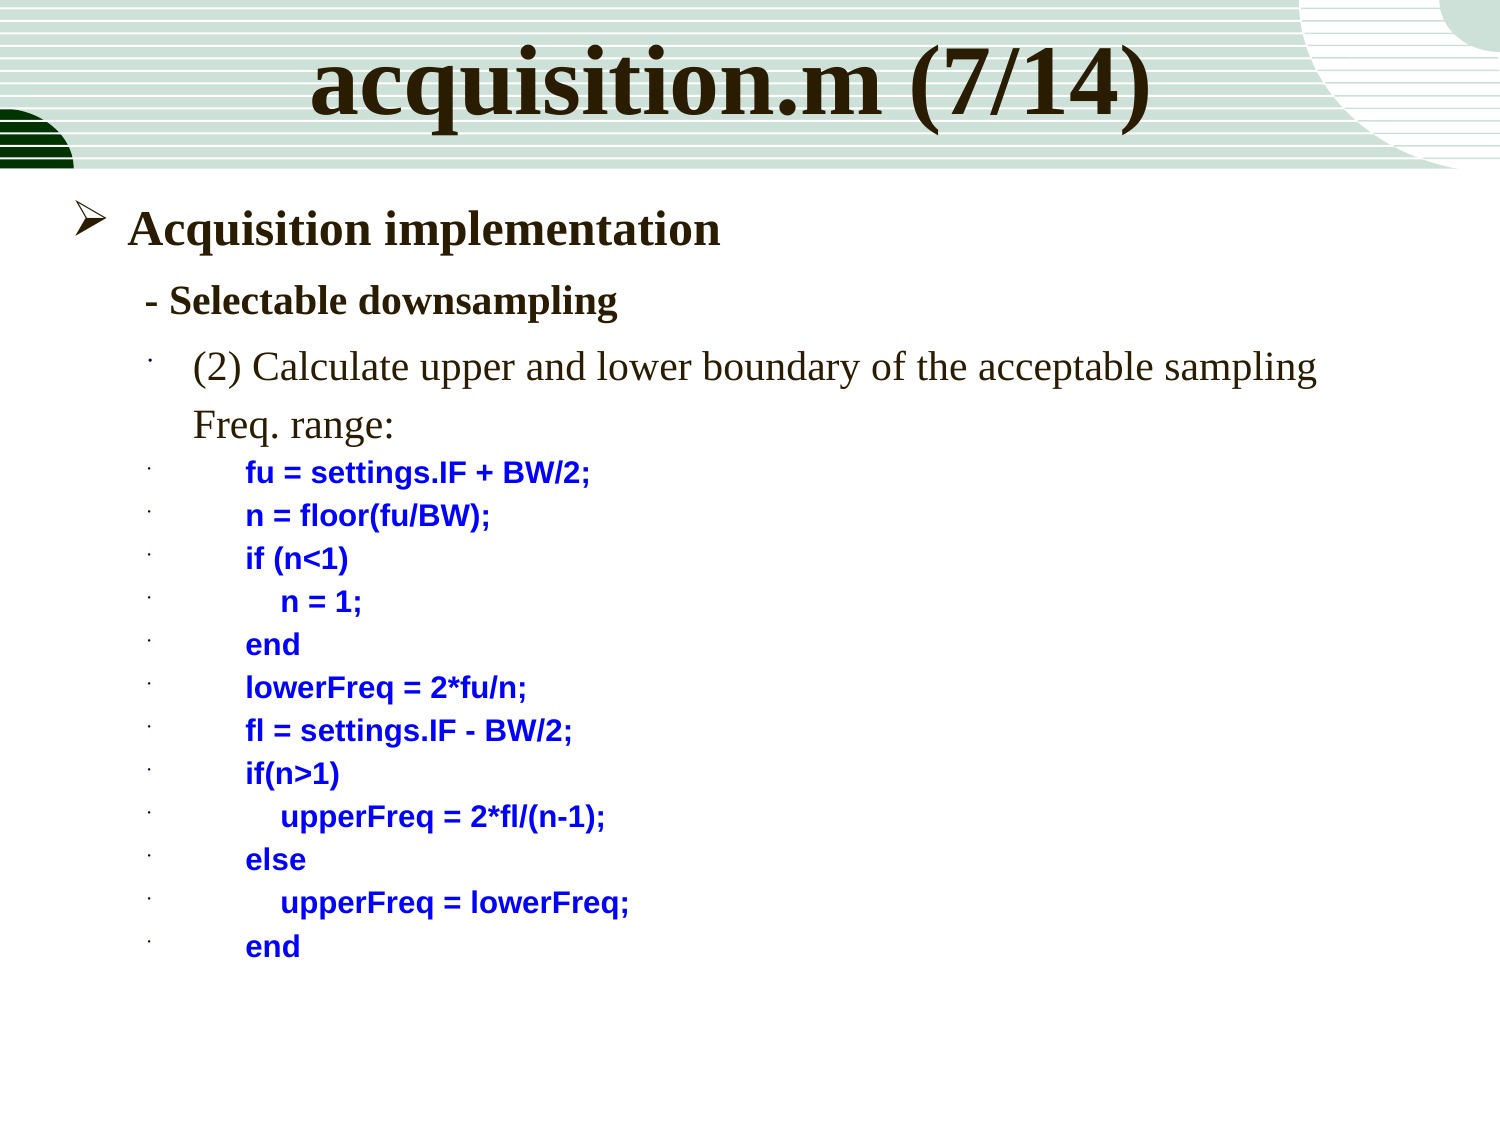

acquisition.m (7/14)
Acquisition implementation
       - Selectable downsampling
(2) Calculate upper and lower boundary of the acceptable sampling Freq. range:
      fu = settings.IF + BW/2;
      n = floor(fu/BW);
      if (n<1)
          n = 1;
      end
      lowerFreq = 2*fu/n;
      fl = settings.IF - BW/2;
      if(n>1)
          upperFreq = 2*fl/(n-1);
      else
          upperFreq = lowerFreq;
      end